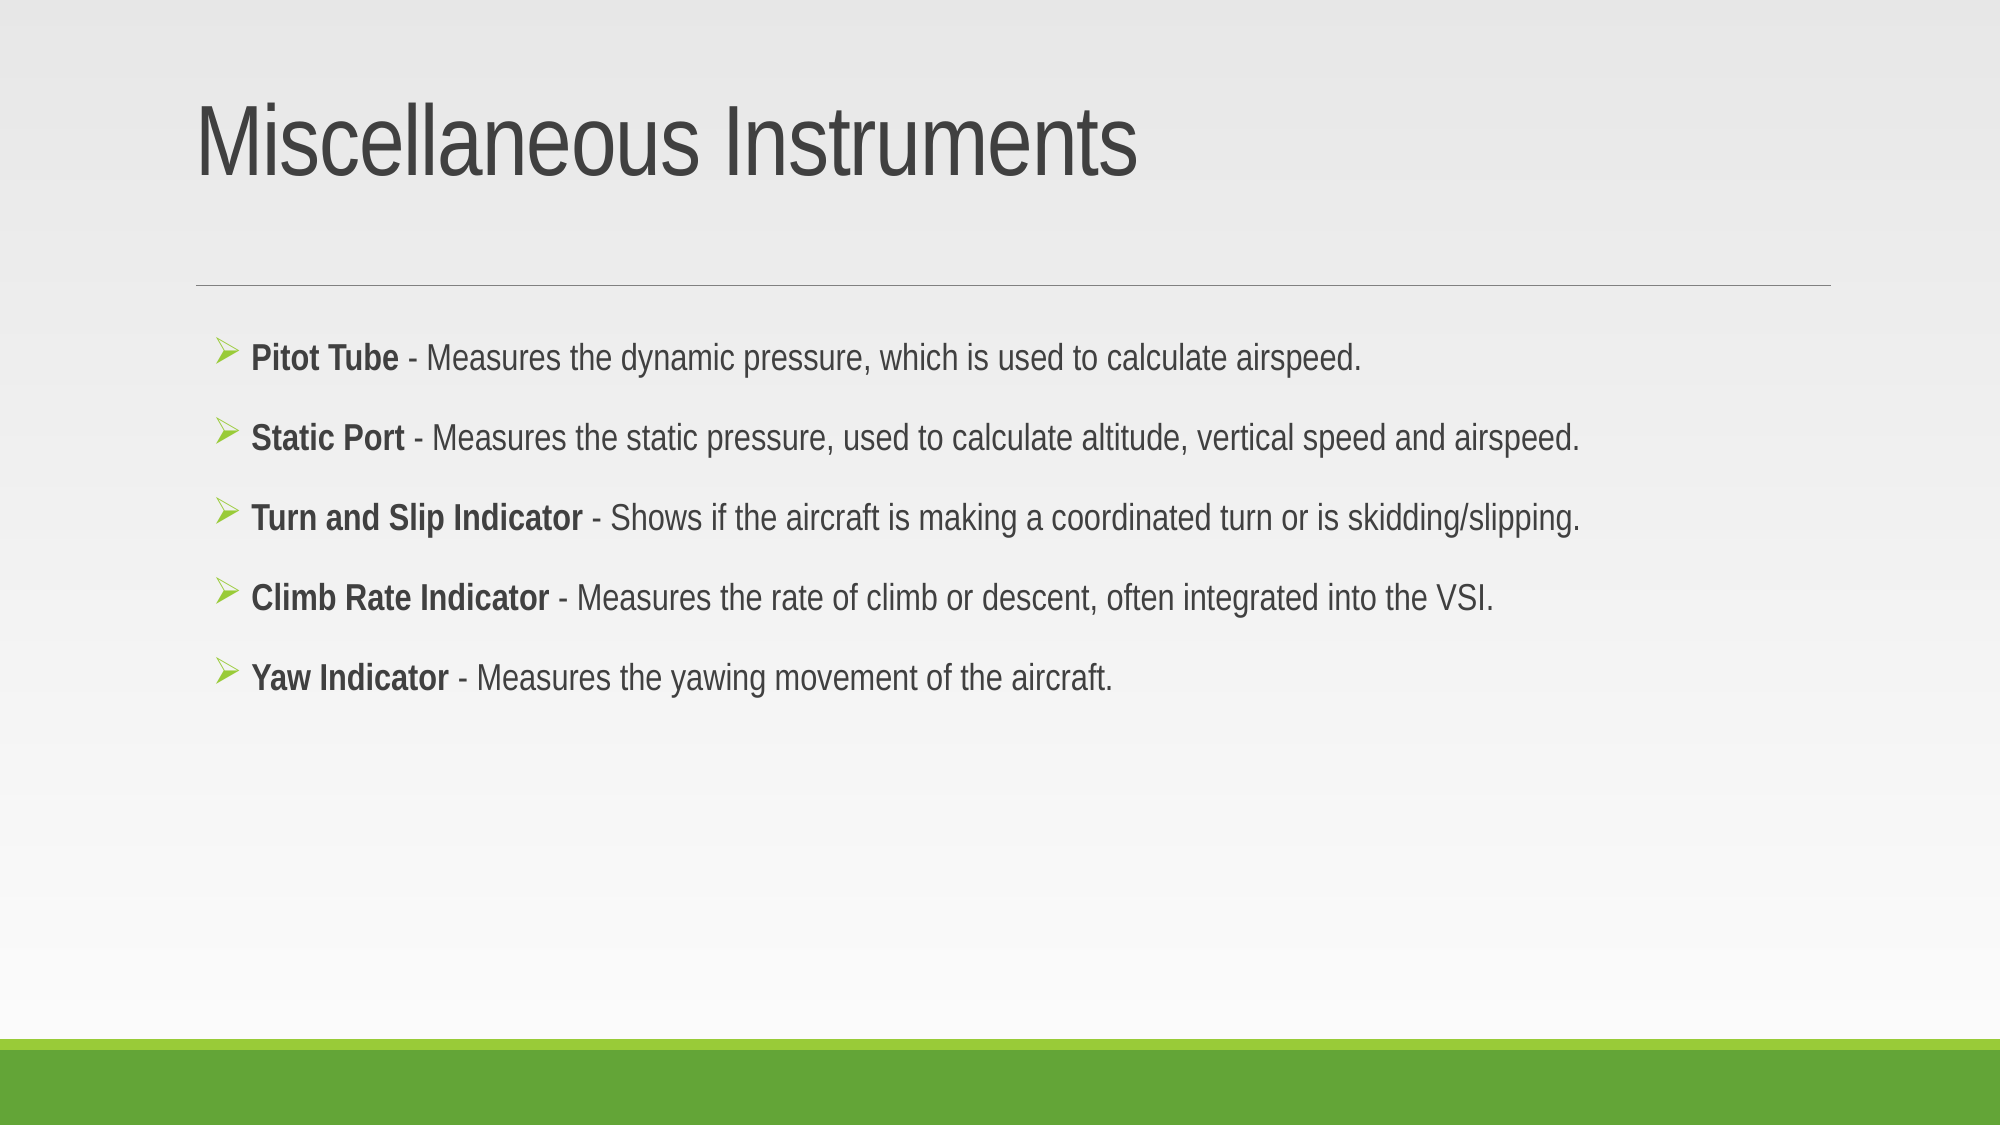

# Miscellaneous Instruments
 Pitot Tube - Measures the dynamic pressure, which is used to calculate airspeed.
 Static Port - Measures the static pressure, used to calculate altitude, vertical speed and airspeed.
 Turn and Slip Indicator - Shows if the aircraft is making a coordinated turn or is skidding/slipping.
 Climb Rate Indicator - Measures the rate of climb or descent, often integrated into the VSI.
 Yaw Indicator - Measures the yawing movement of the aircraft.